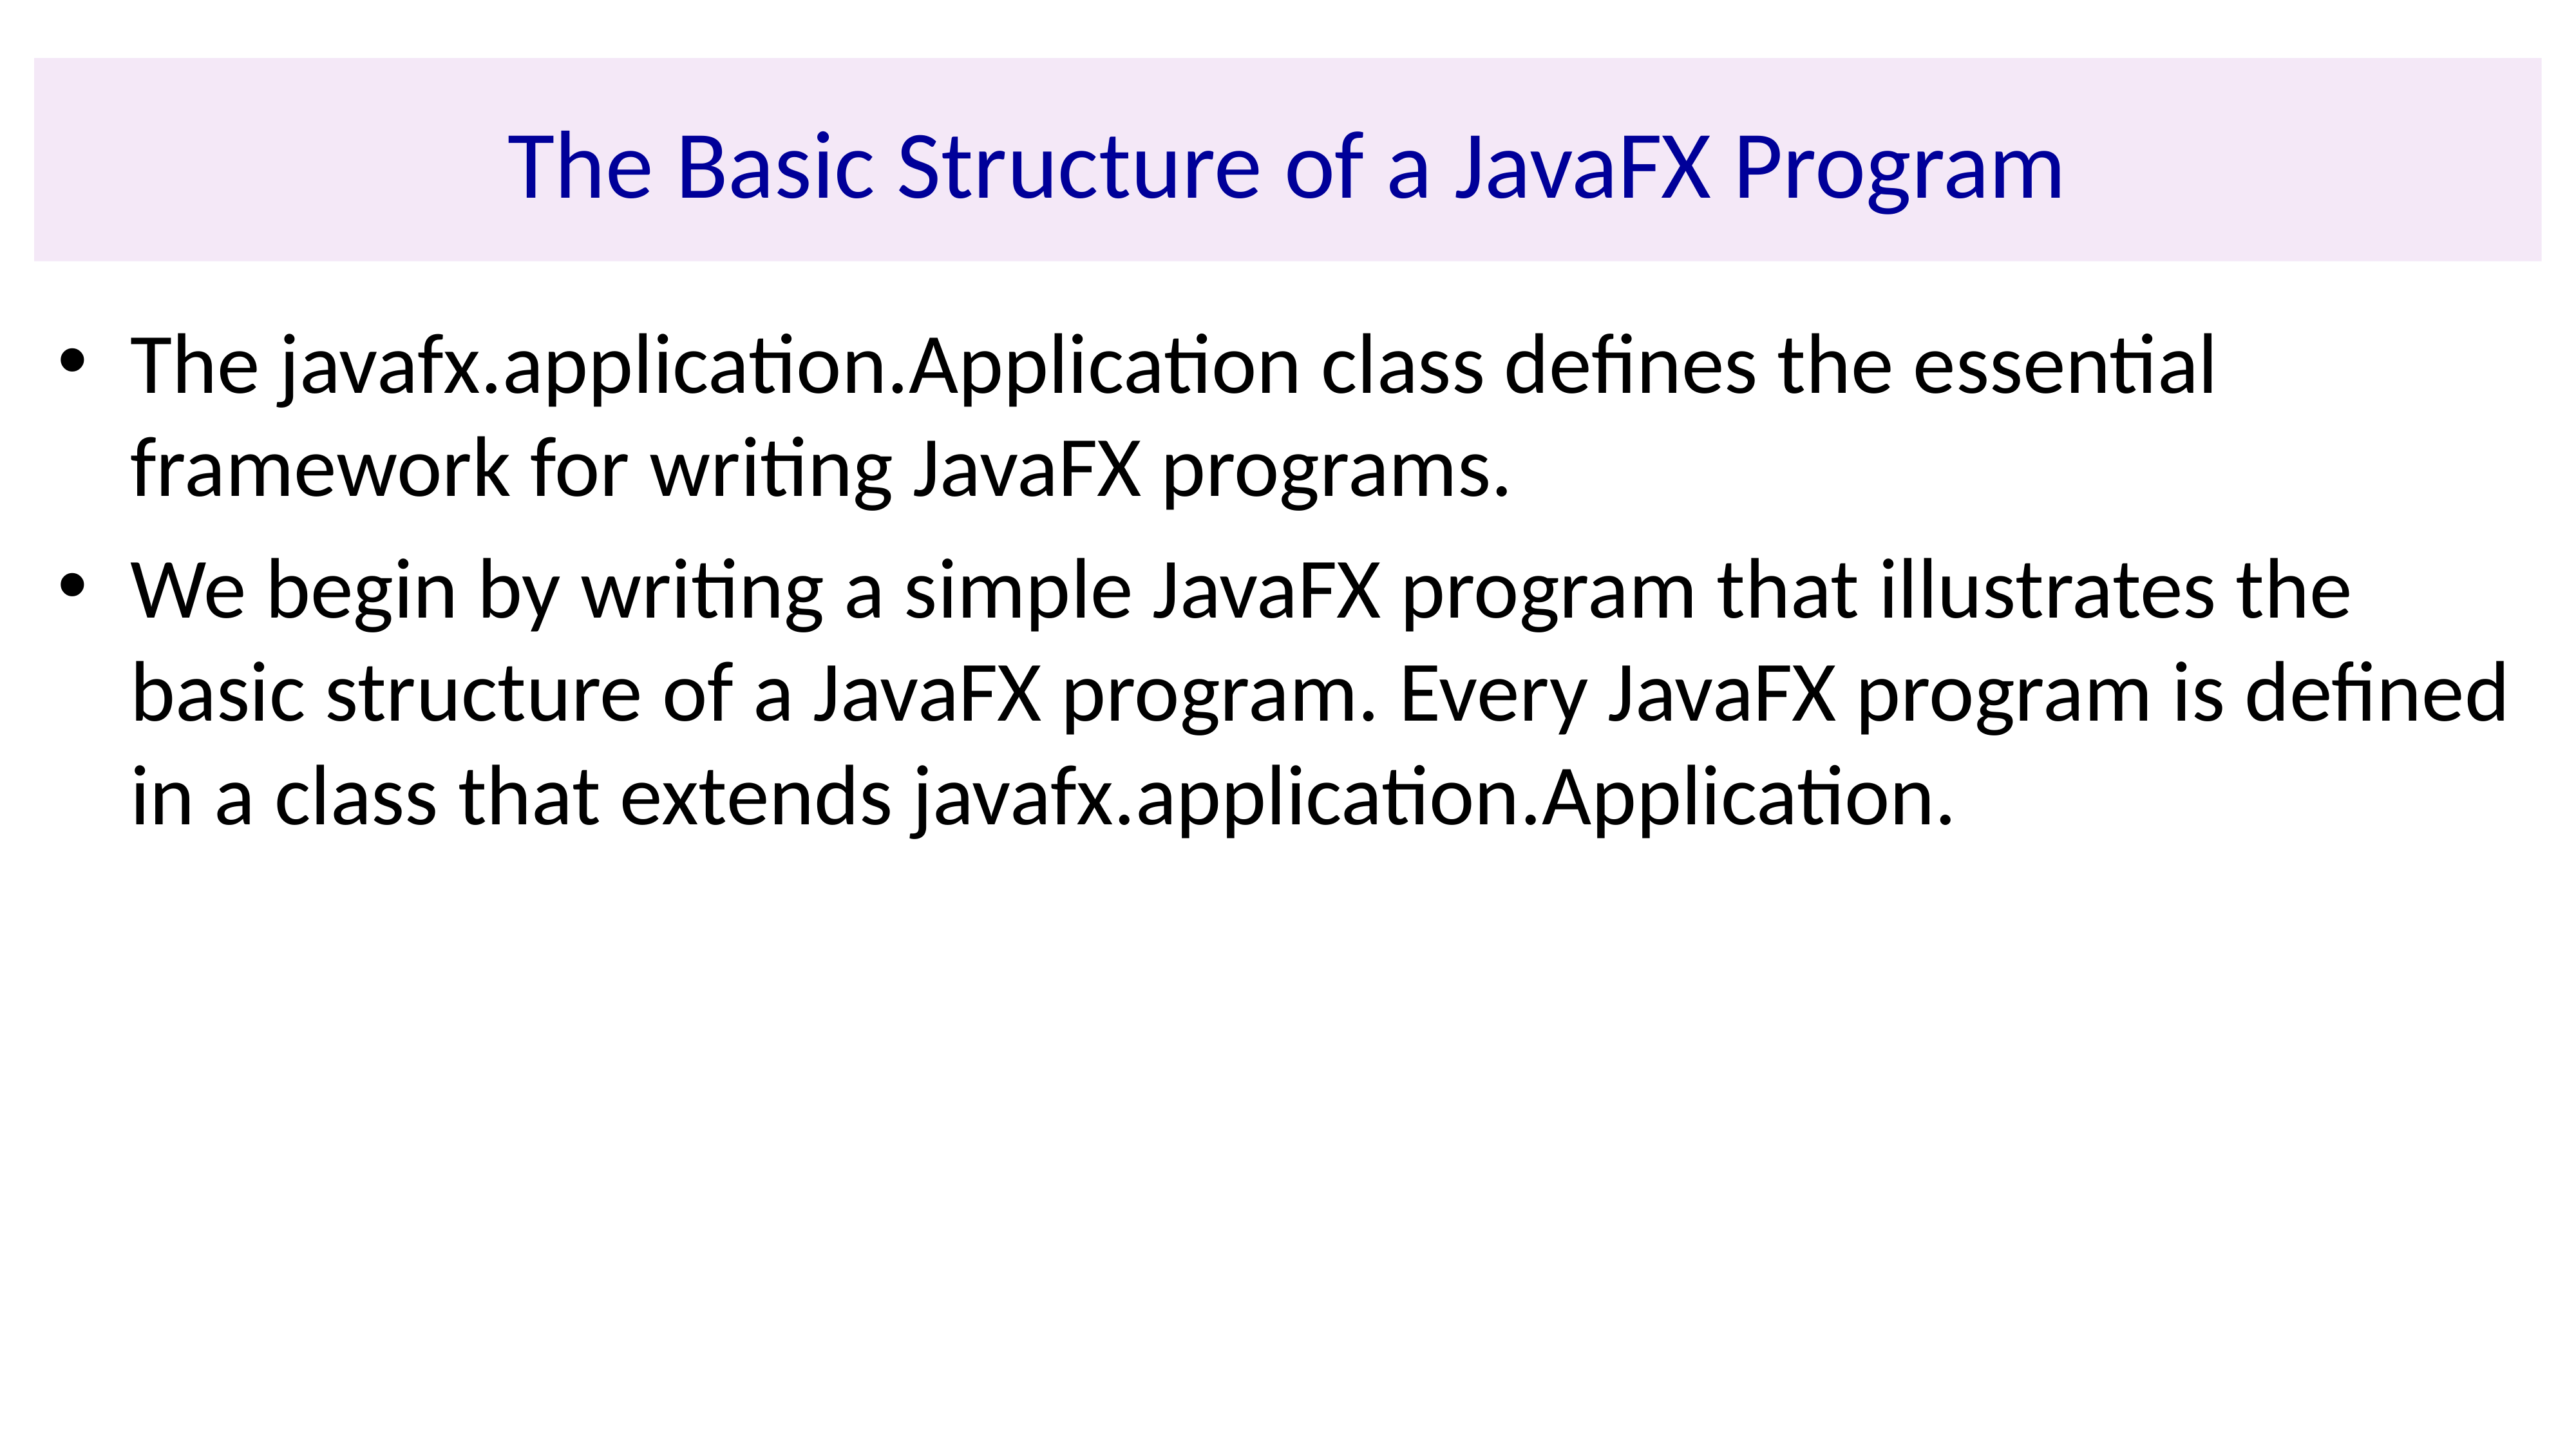

# The Basic Structure of a JavaFX Program
The javafx.application.Application class defines the essential framework for writing JavaFX programs.
We begin by writing a simple JavaFX program that illustrates the basic structure of a JavaFX program. Every JavaFX program is defined in a class that extends javafx.application.Application.